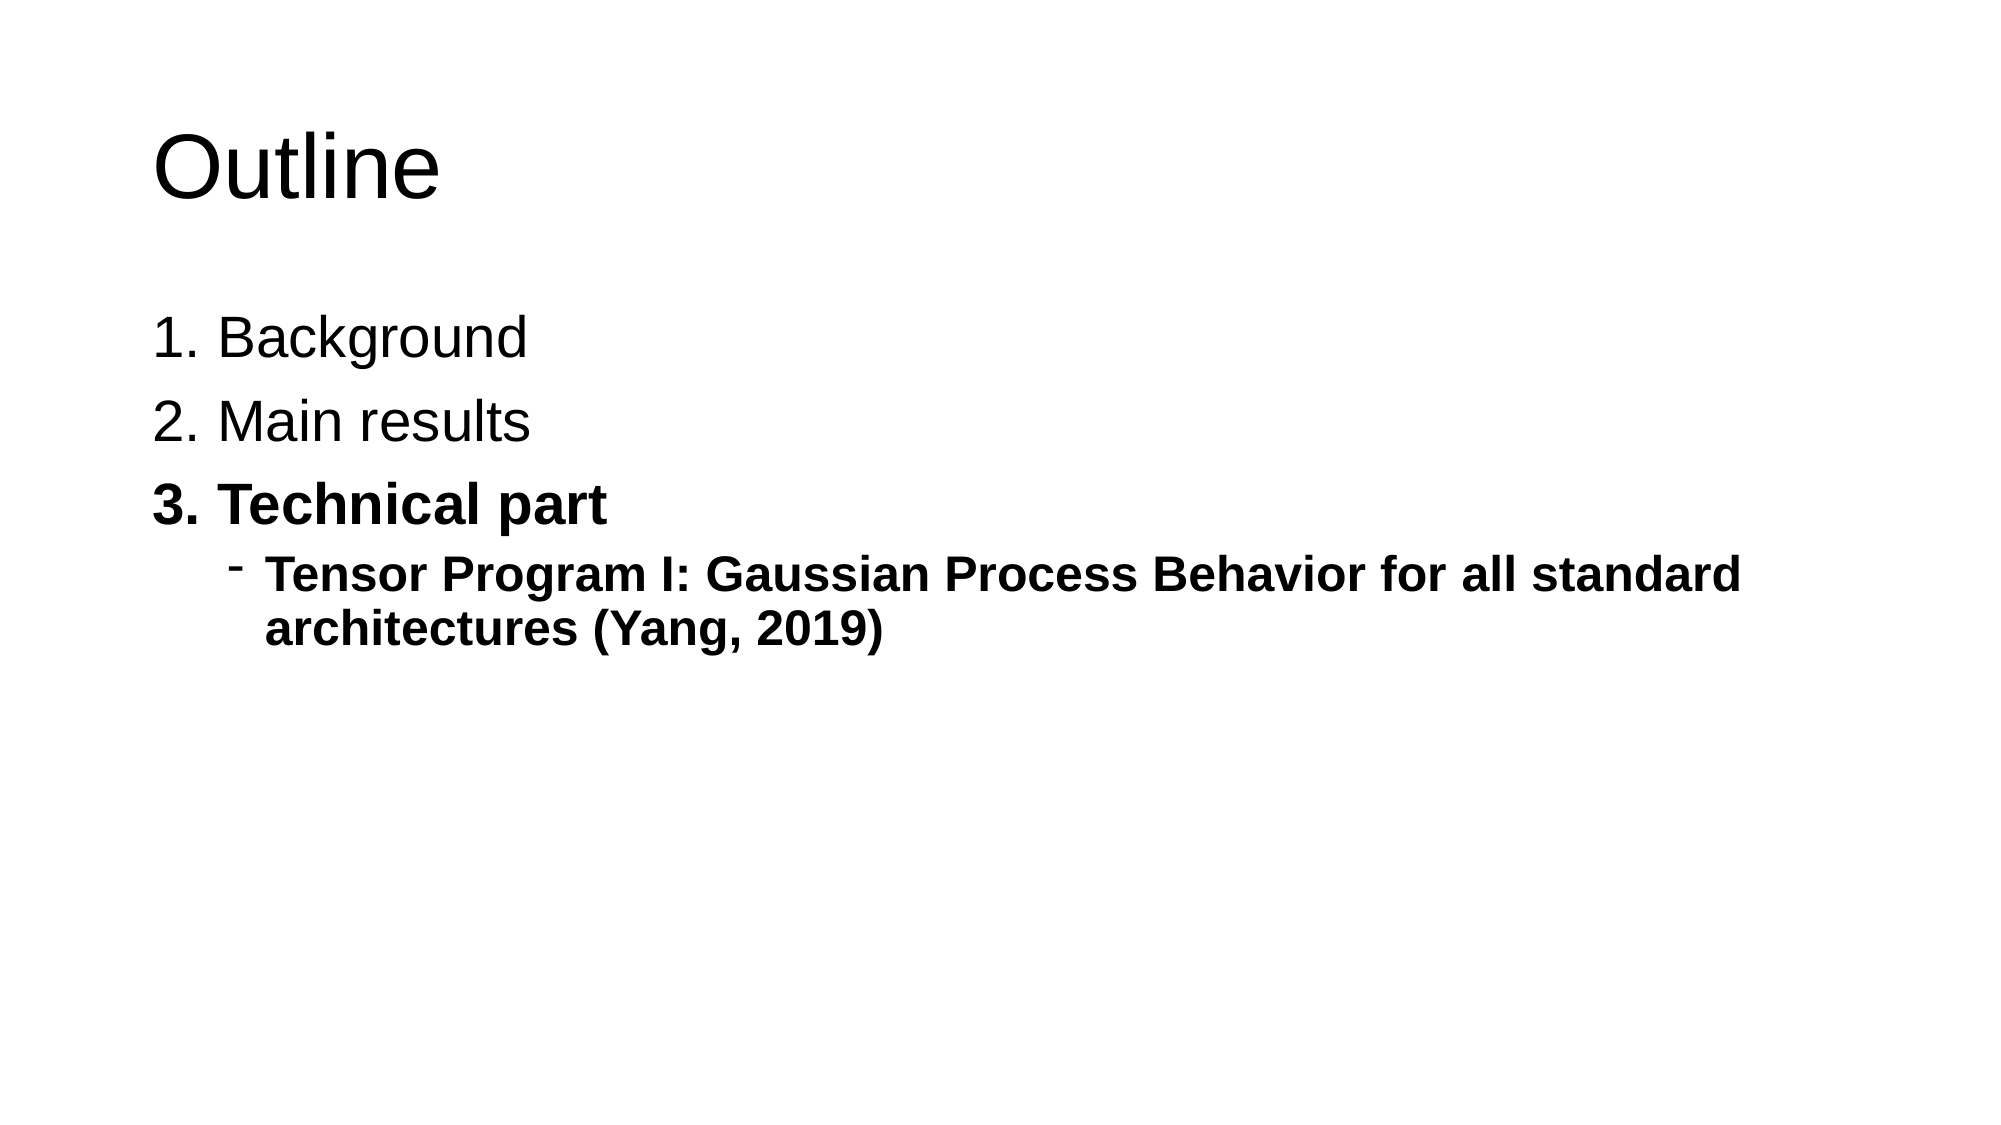

# Outline
1. Background
2. Main results
3. Technical part
Tensor Program I: Gaussian Process Behavior for all standard architectures (Yang, 2019)